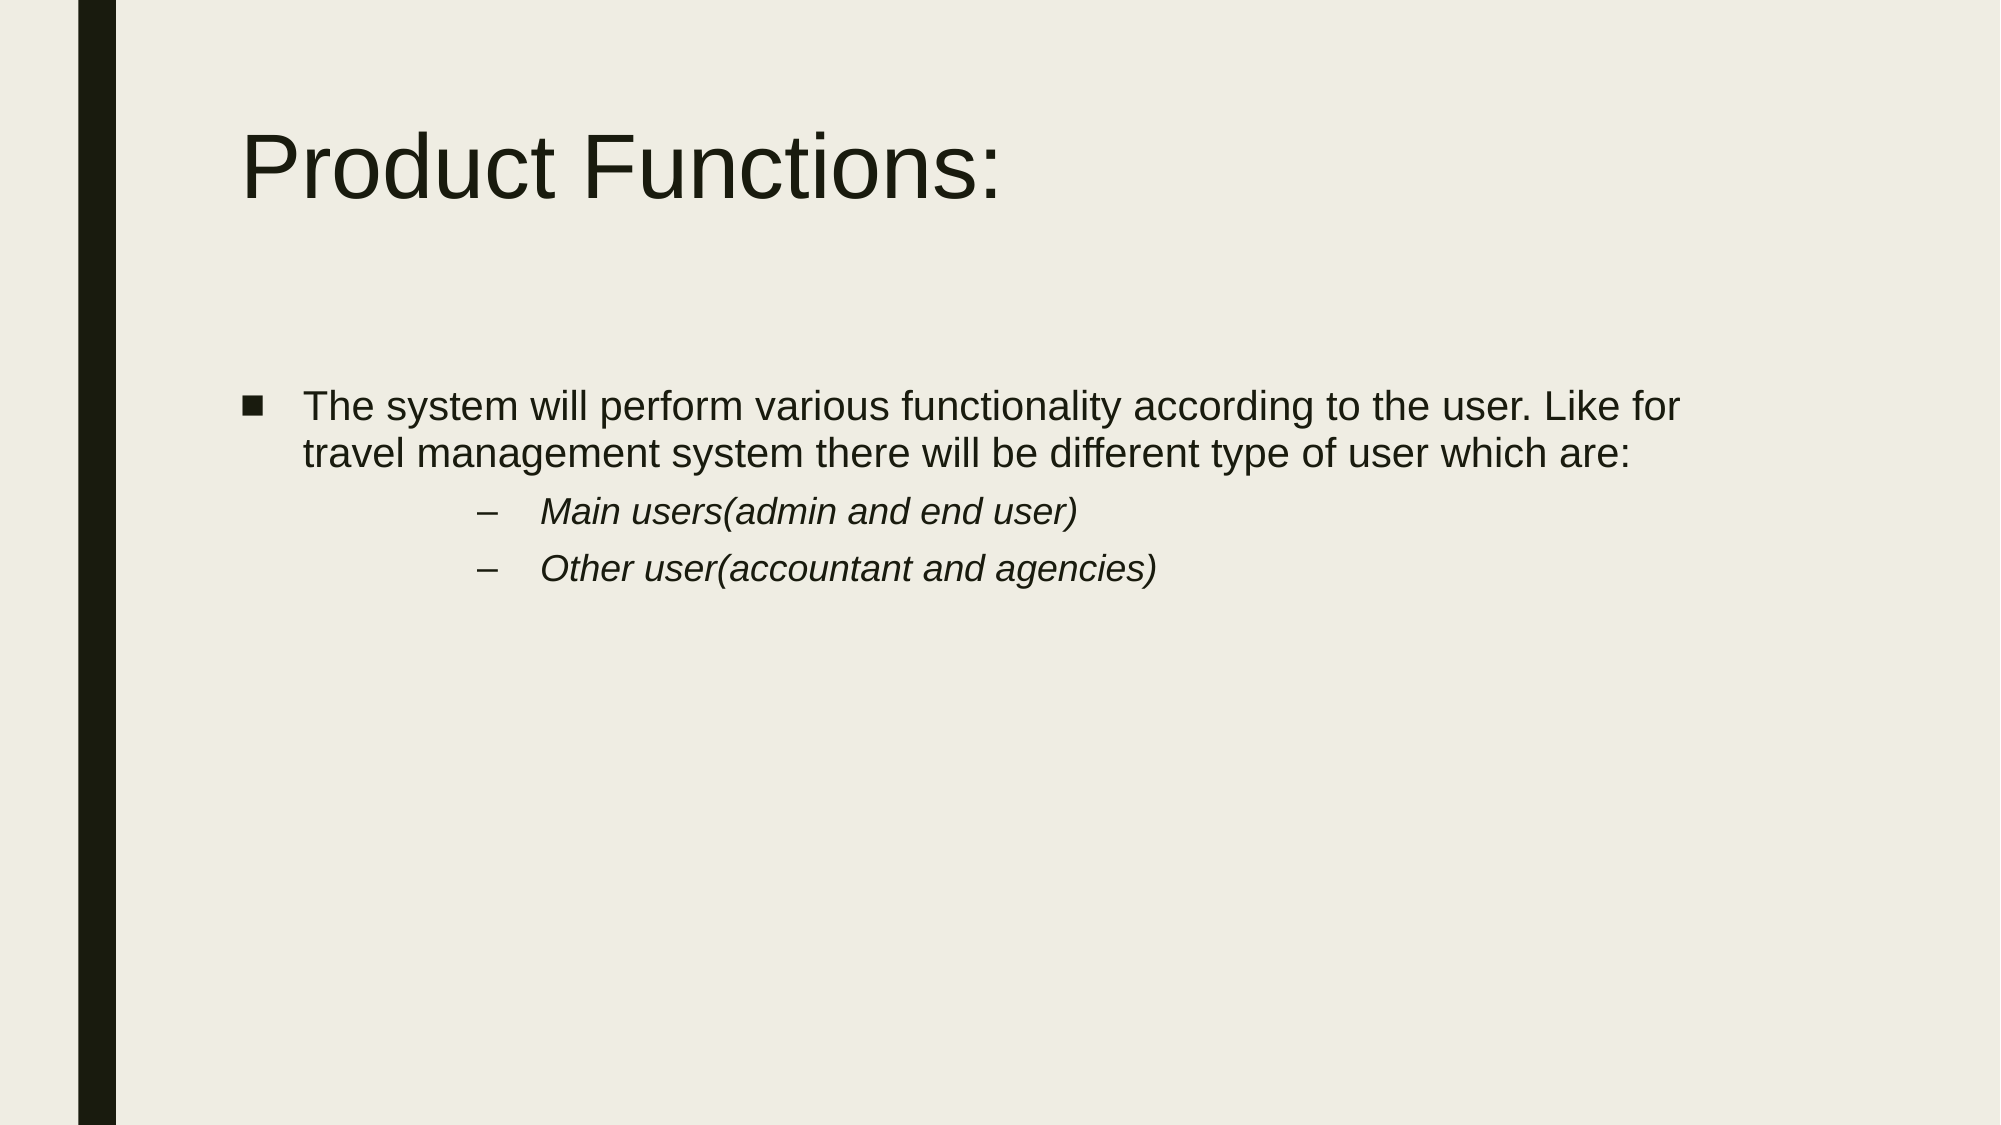

# Product Functions:
The system will perform various functionality according to the user. Like for travel management system there will be different type of user which are:
Main users(admin and end user)
Other user(accountant and agencies)